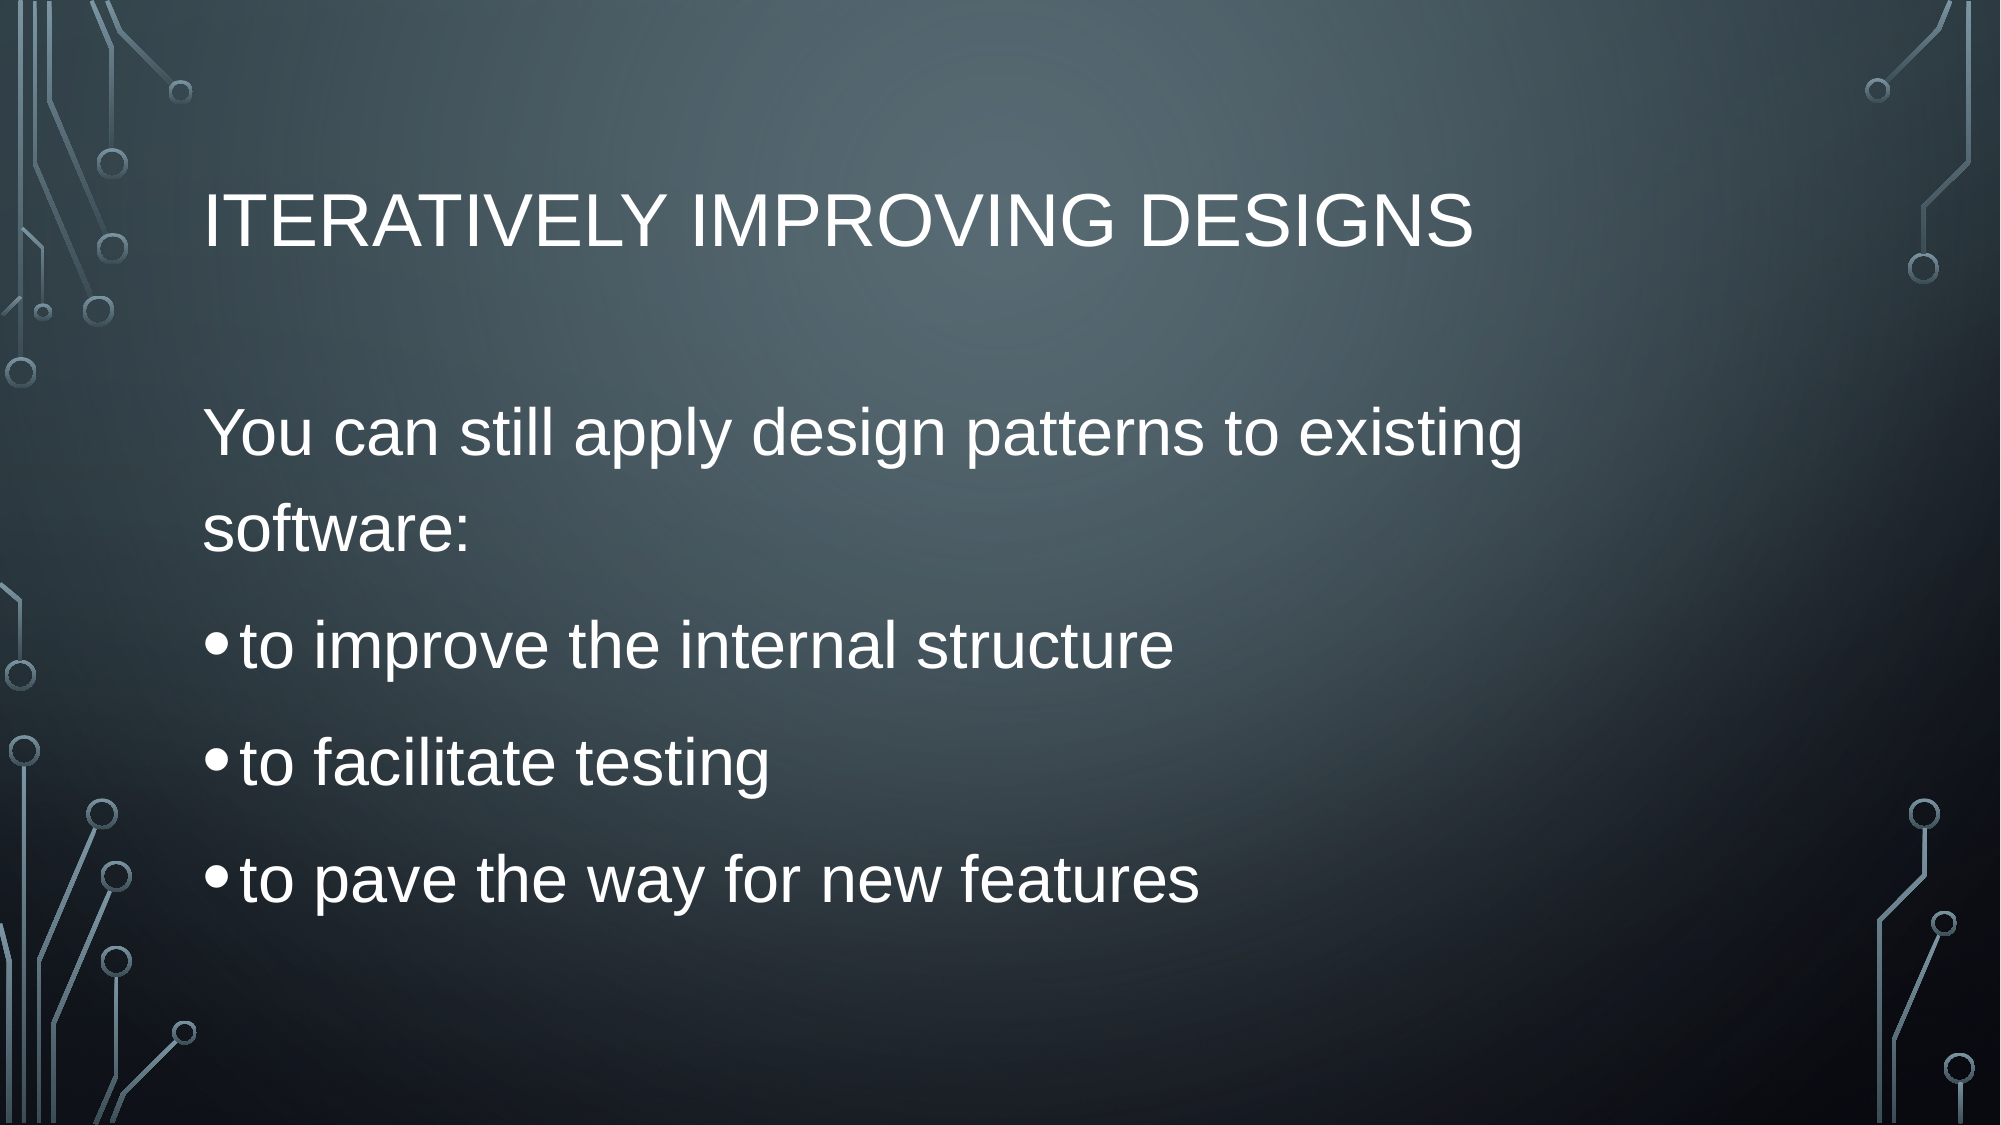

# Iteratively improving designs
You can still apply design patterns to existing software:
to improve the internal structure
to facilitate testing
to pave the way for new features